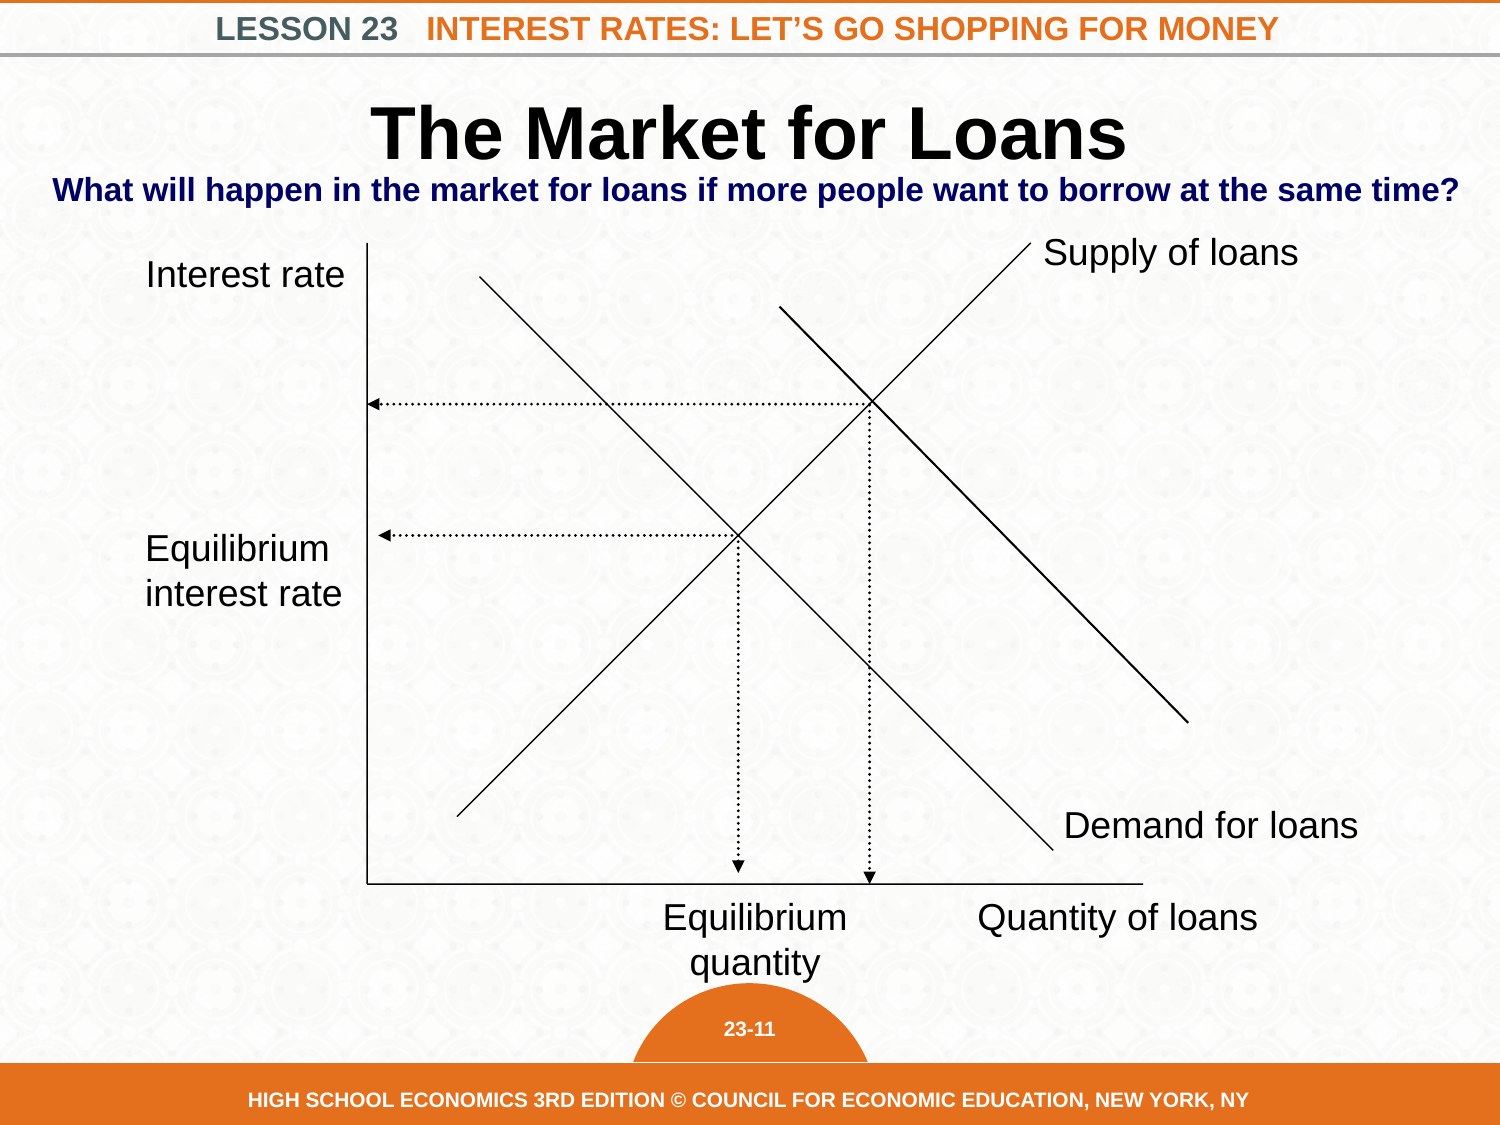

# The Market for Loans
What will happen in the market for loans if more people want to borrow at the same time?
Supply of loans
Interest rate

Equilibrium interest rate

Equilibrium quantity
Quantity of loans
Demand for loans